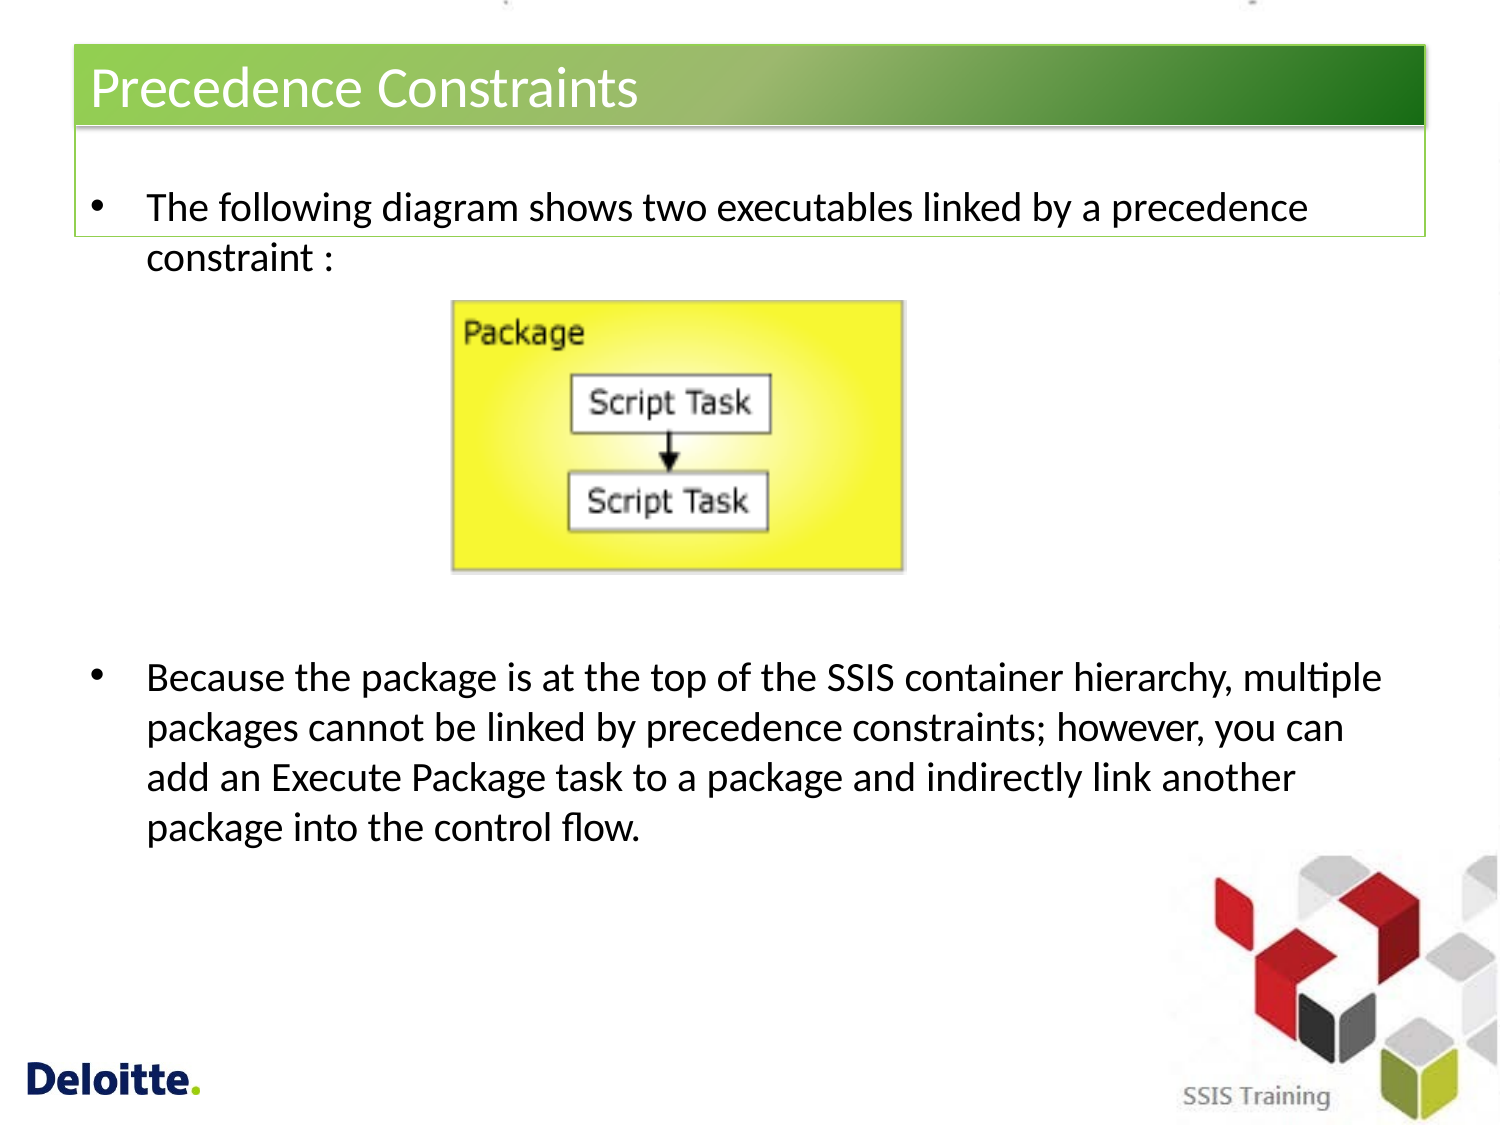

# Precedence Constraints
The following diagram shows two executables linked by a precedence  constraint :

Because the package is at the top of the SSIS container hierarchy, multiple  packages cannot be linked by precedence constraints; however, you can  add an Execute Package task to a package and indirectly link another  package into the control flow.